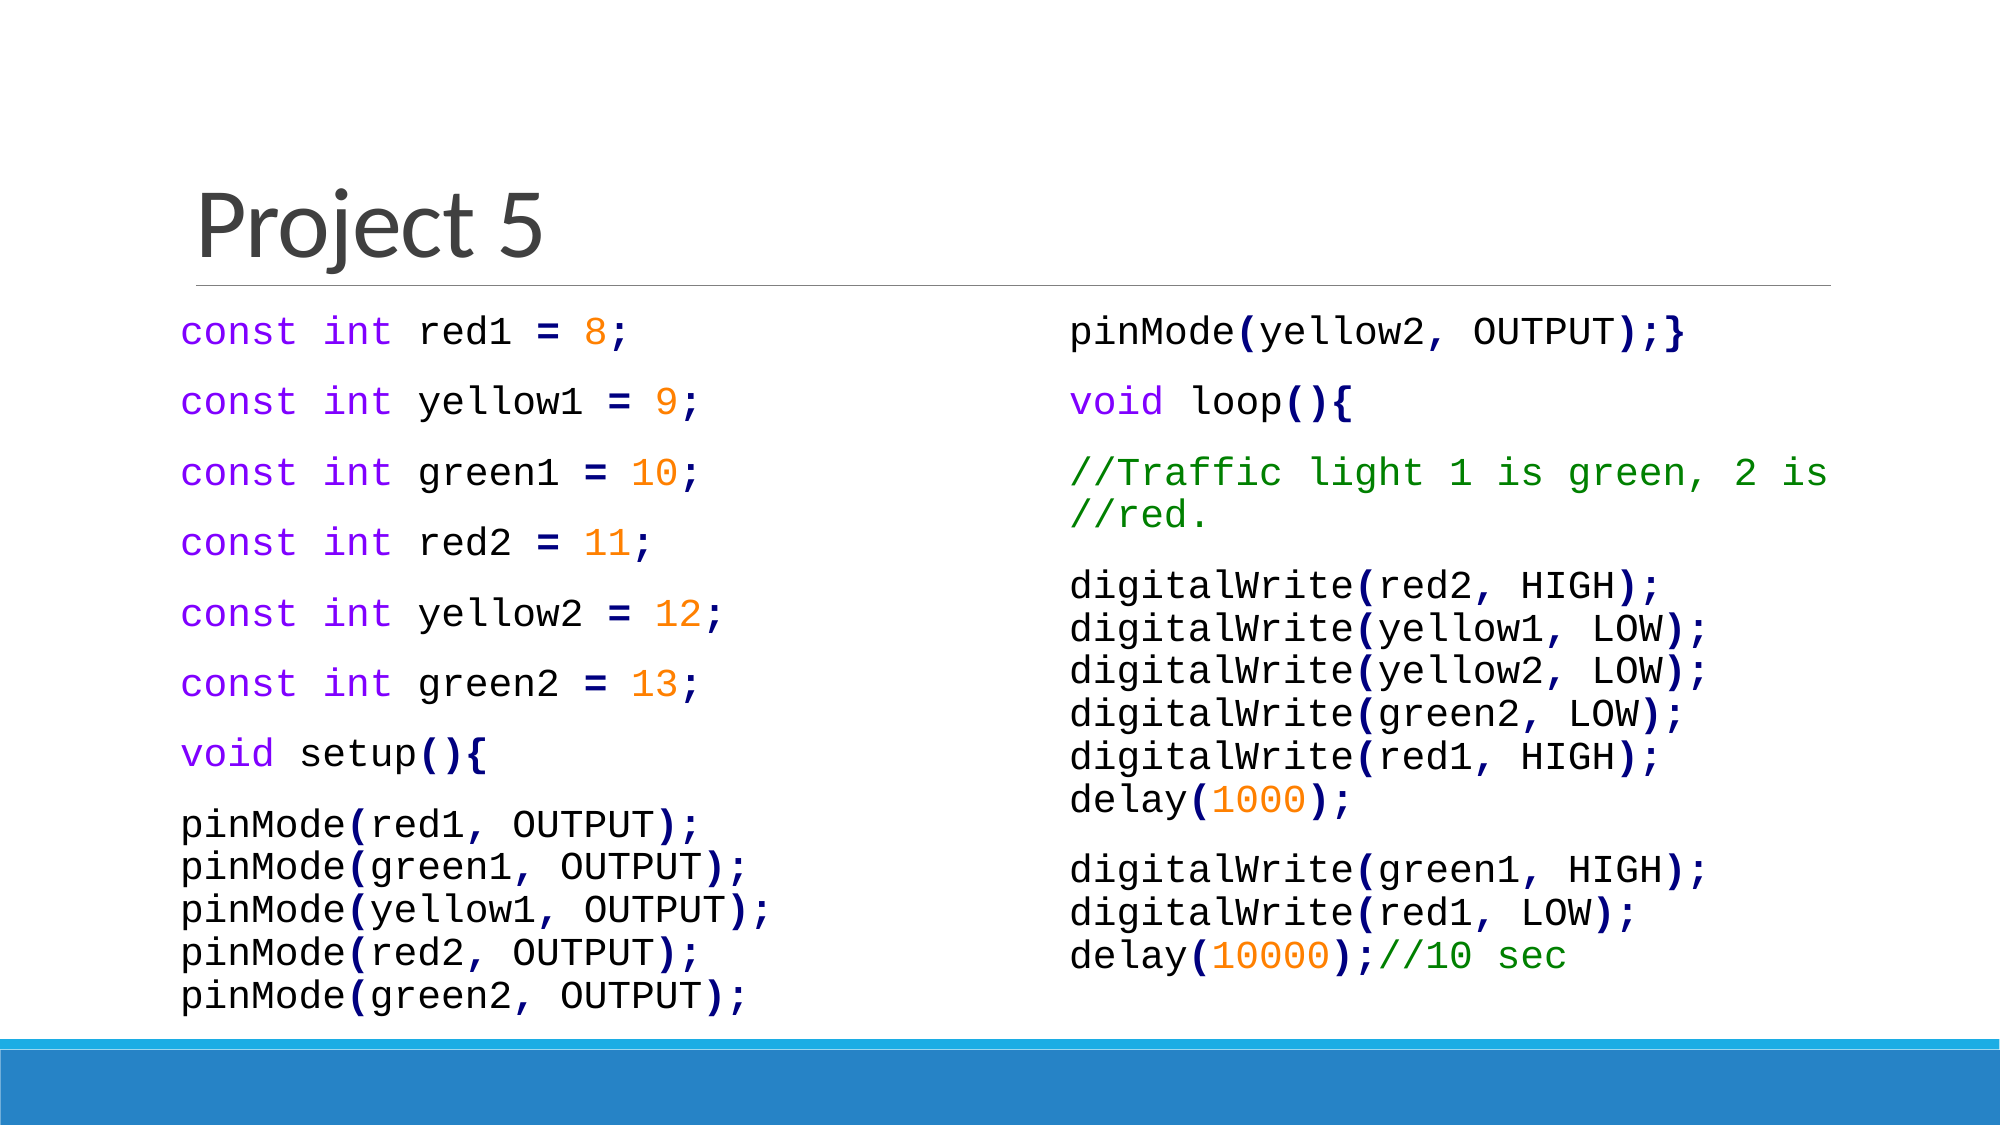

# Project 5
const int red1 = 8;
const int yellow1 = 9;
const int green1 = 10;
const int red2 = 11;
const int yellow2 = 12;
const int green2 = 13;
void setup(){
pinMode(red1, OUTPUT); pinMode(green1, OUTPUT); pinMode(yellow1, OUTPUT); pinMode(red2, OUTPUT); pinMode(green2, OUTPUT); pinMode(yellow2, OUTPUT);}
void loop(){
//Traffic light 1 is green, 2 is //red.
digitalWrite(red2, HIGH); digitalWrite(yellow1, LOW); digitalWrite(yellow2, LOW); digitalWrite(green2, LOW); digitalWrite(red1, HIGH); delay(1000);
digitalWrite(green1, HIGH); digitalWrite(red1, LOW); delay(10000);//10 sec